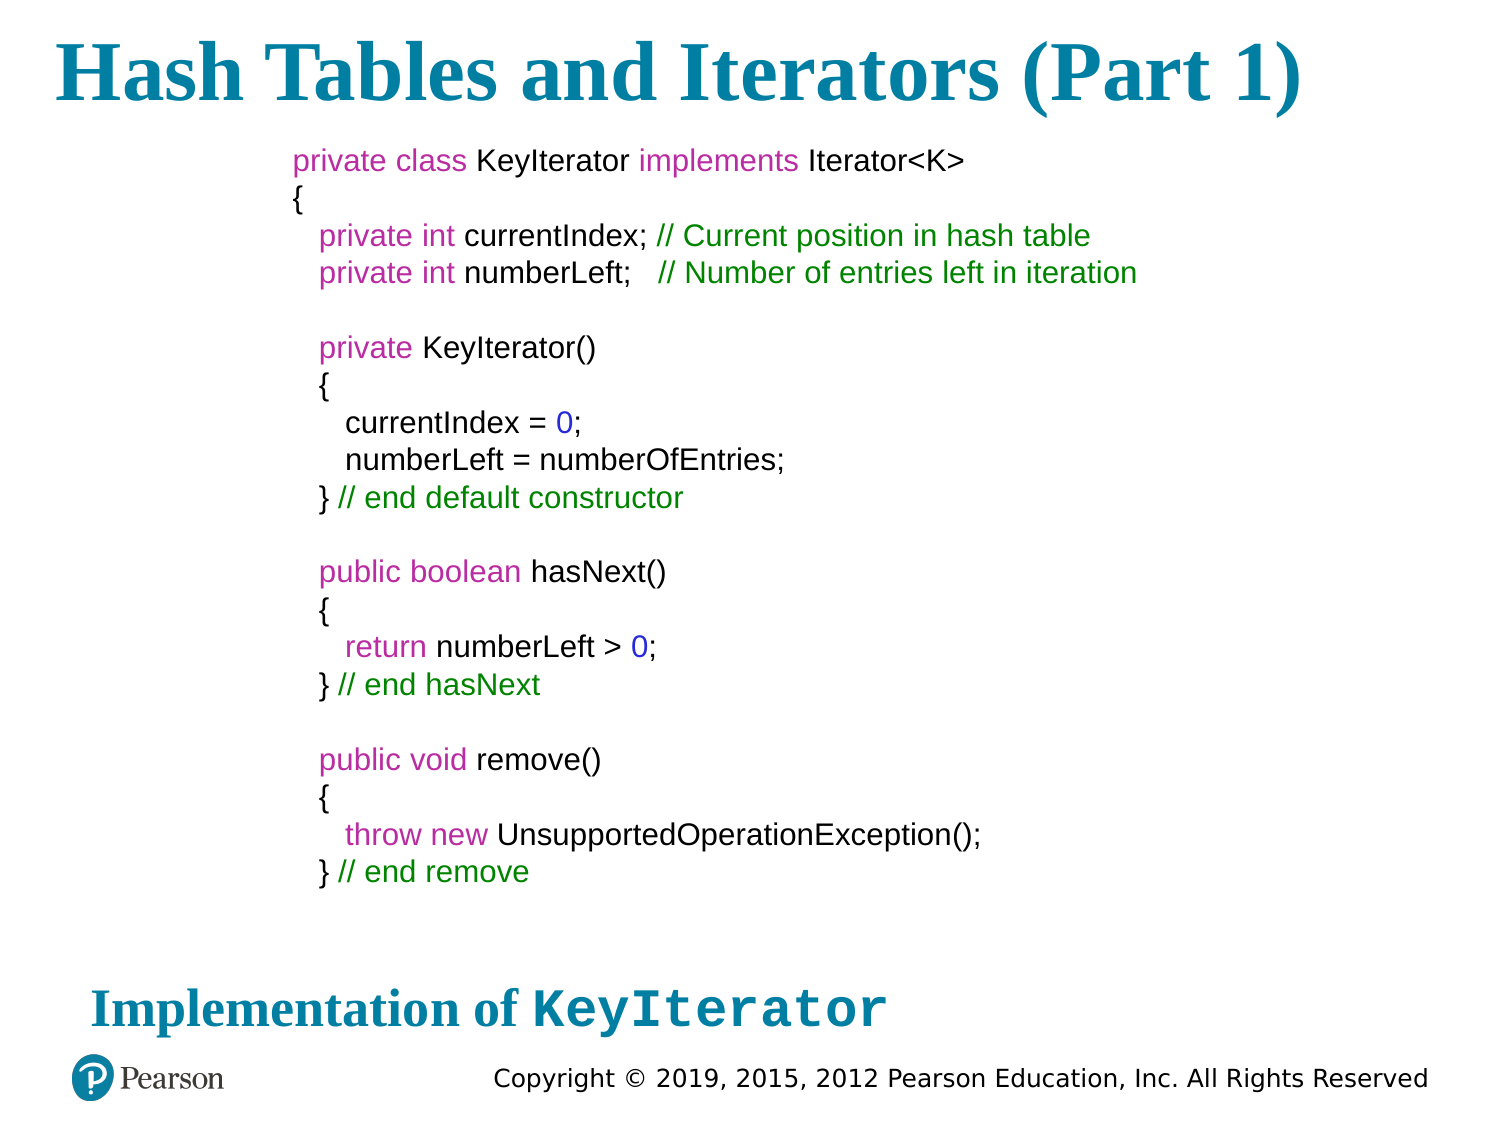

# Hash Tables and Iterators (Part 1)
private class KeyIterator implements Iterator<K>
{
   private int currentIndex; // Current position in hash table
   private int numberLeft;   // Number of entries left in iteration

   private KeyIterator()
   {
      currentIndex = 0;
      numberLeft = numberOfEntries;
   } // end default constructor

   public boolean hasNext()
   {
      return numberLeft > 0;
   } // end hasNext

   public void remove()
   {
      throw new UnsupportedOperationException();
   } // end remove
Implementation of KeyIterator